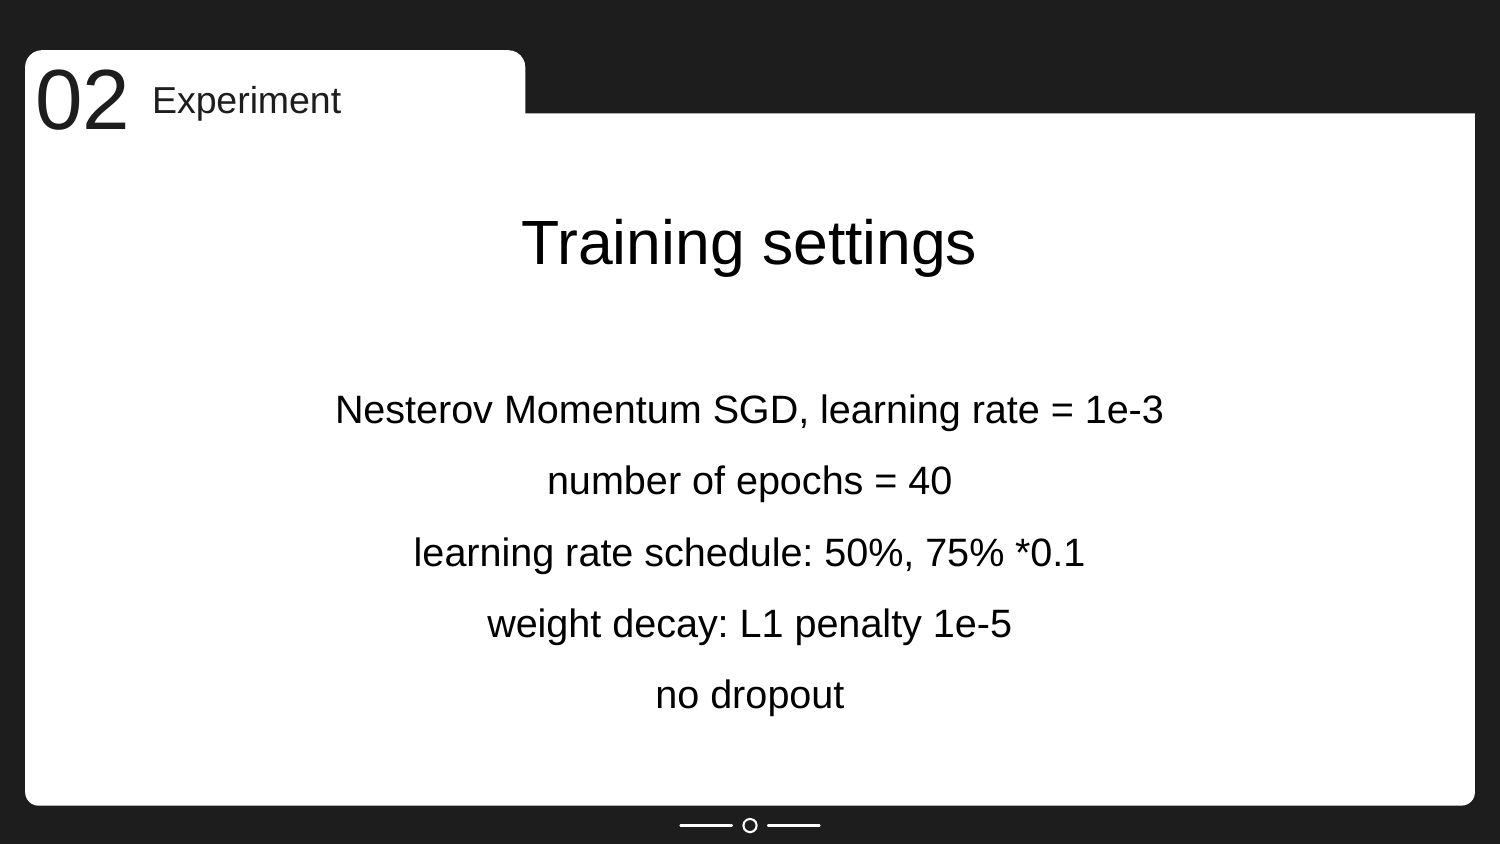

02
Experiment
Training settings
Nesterov Momentum SGD, learning rate = 1e-3
number of epochs = 40
learning rate schedule: 50%, 75% *0.1
weight decay: L1 penalty 1e-5
no dropout